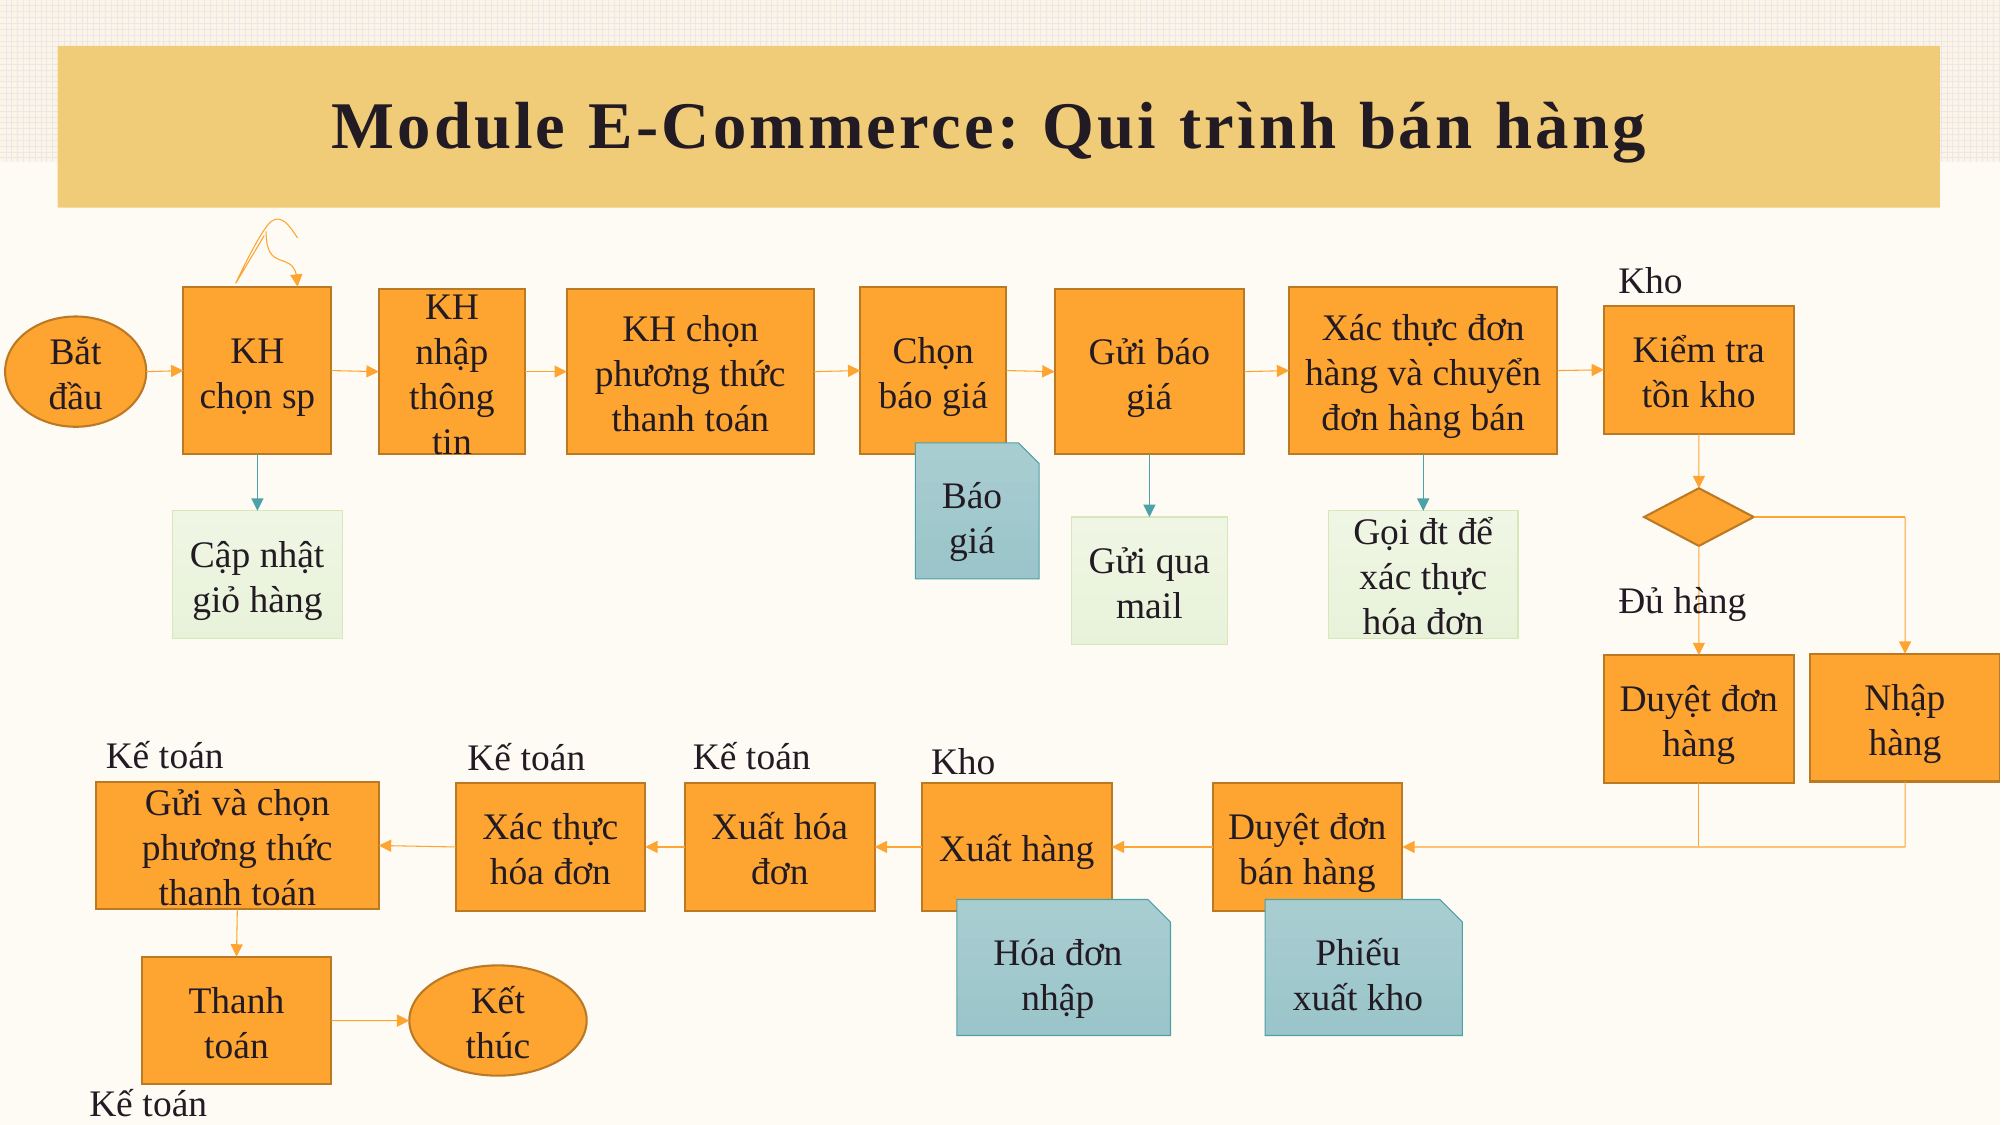

# Module E-Commerce: Qui trình bán hàng

Kho

Xác thực đơn hàng và chuyển đơn hàng bán

KH chọn sp
Chọn báo giá
KH nhập thông tin
KH chọn phương thức thanh toán
Gửi báo giá
Kiểm tra tồn kho
Bắt đầu
Báo giá

Gọi đt để xác thực hóa đơn
Cập nhật giỏ hàng
Gửi qua mail
Đủ hàng
Nhập hàng
Duyệt đơn hàng
Kế toán
Kế toán
Kế toán
Kho
Gửi và chọn phương thức thanh toán
Xác thực hóa đơn
Xuất hóa đơn
Xuất hàng
Duyệt đơn bán hàng
Hóa đơn nhập
Phiếu xuất kho
Thanh toán
Kết thúc
Kế toán